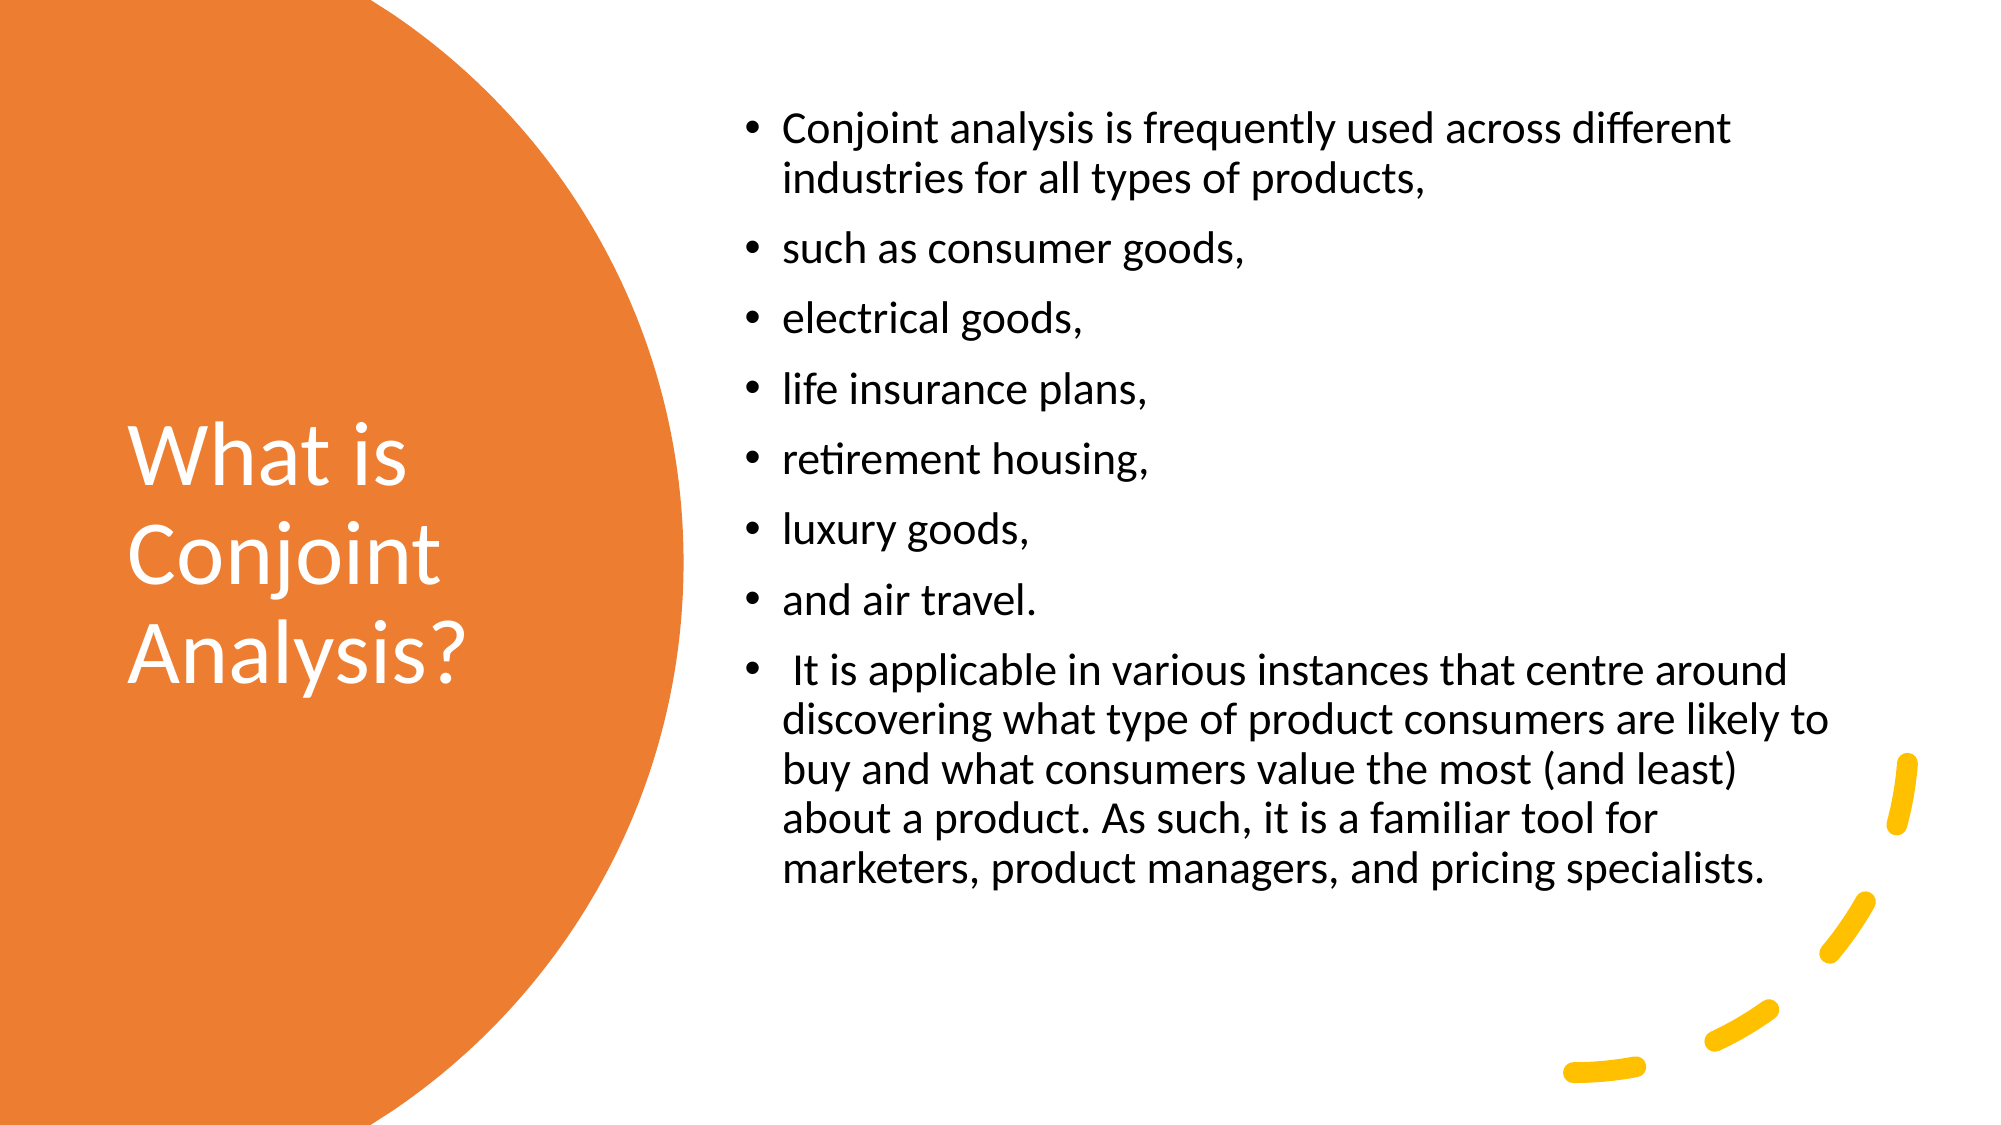

Conjoint analysis is frequently used across different industries for all types of products,
such as consumer goods,
electrical goods,
life insurance plans,
retirement housing,
luxury goods,
and air travel.
 It is applicable in various instances that centre around discovering what type of product consumers are likely to buy and what consumers value the most (and least) about a product. As such, it is a familiar tool for marketers, product managers, and pricing specialists.

# What is Conjoint Analysis?